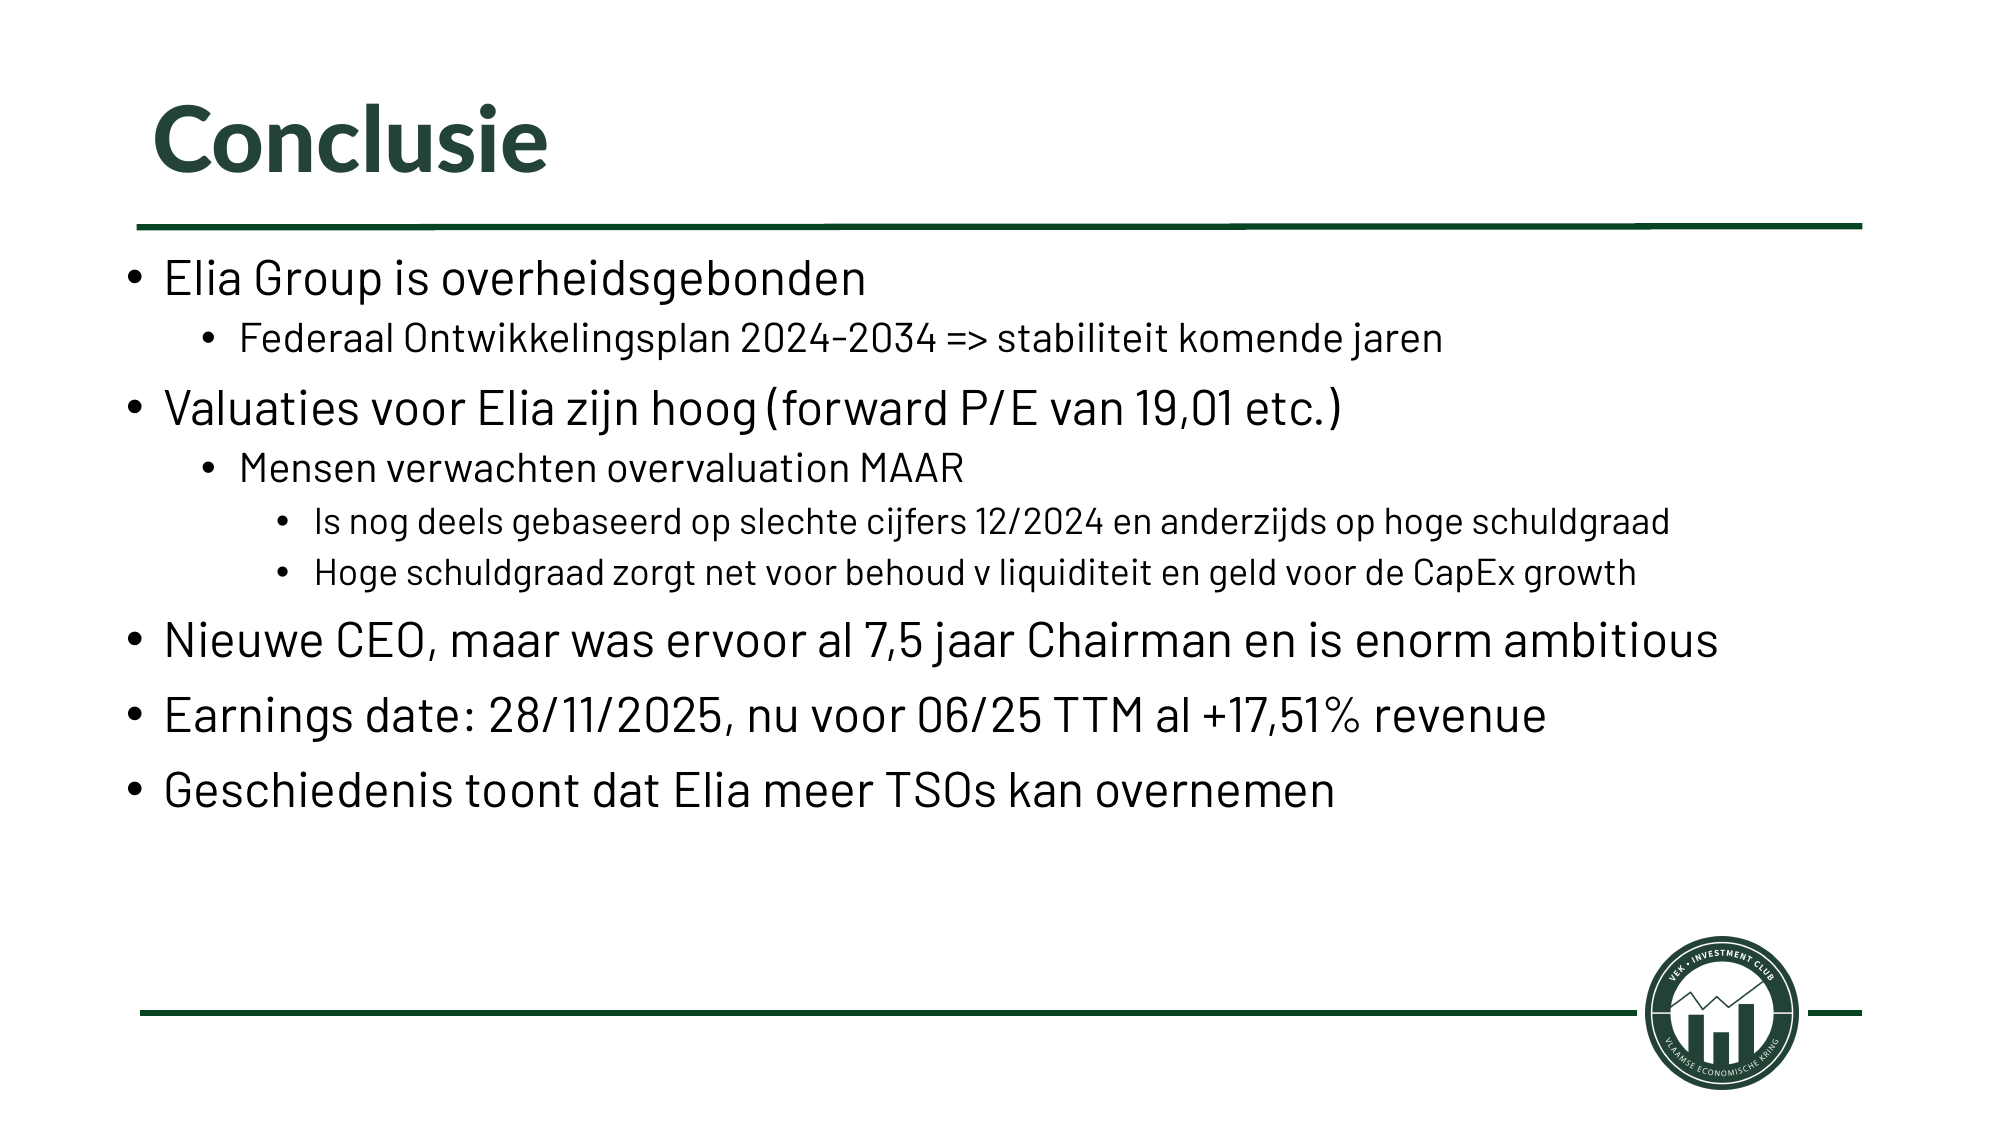

# Conclusie
Elia Group is overheidsgebonden
Federaal Ontwikkelingsplan 2024-2034 => stabiliteit komende jaren
Valuaties voor Elia zijn hoog (forward P/E van 19,01 etc.)
Mensen verwachten overvaluation MAAR
Is nog deels gebaseerd op slechte cijfers 12/2024 en anderzijds op hoge schuldgraad
Hoge schuldgraad zorgt net voor behoud v liquiditeit en geld voor de CapEx growth
Nieuwe CEO, maar was ervoor al 7,5 jaar Chairman en is enorm ambitious
Earnings date: 28/11/2025, nu voor 06/25 TTM al +17,51% revenue
Geschiedenis toont dat Elia meer TSOs kan overnemen